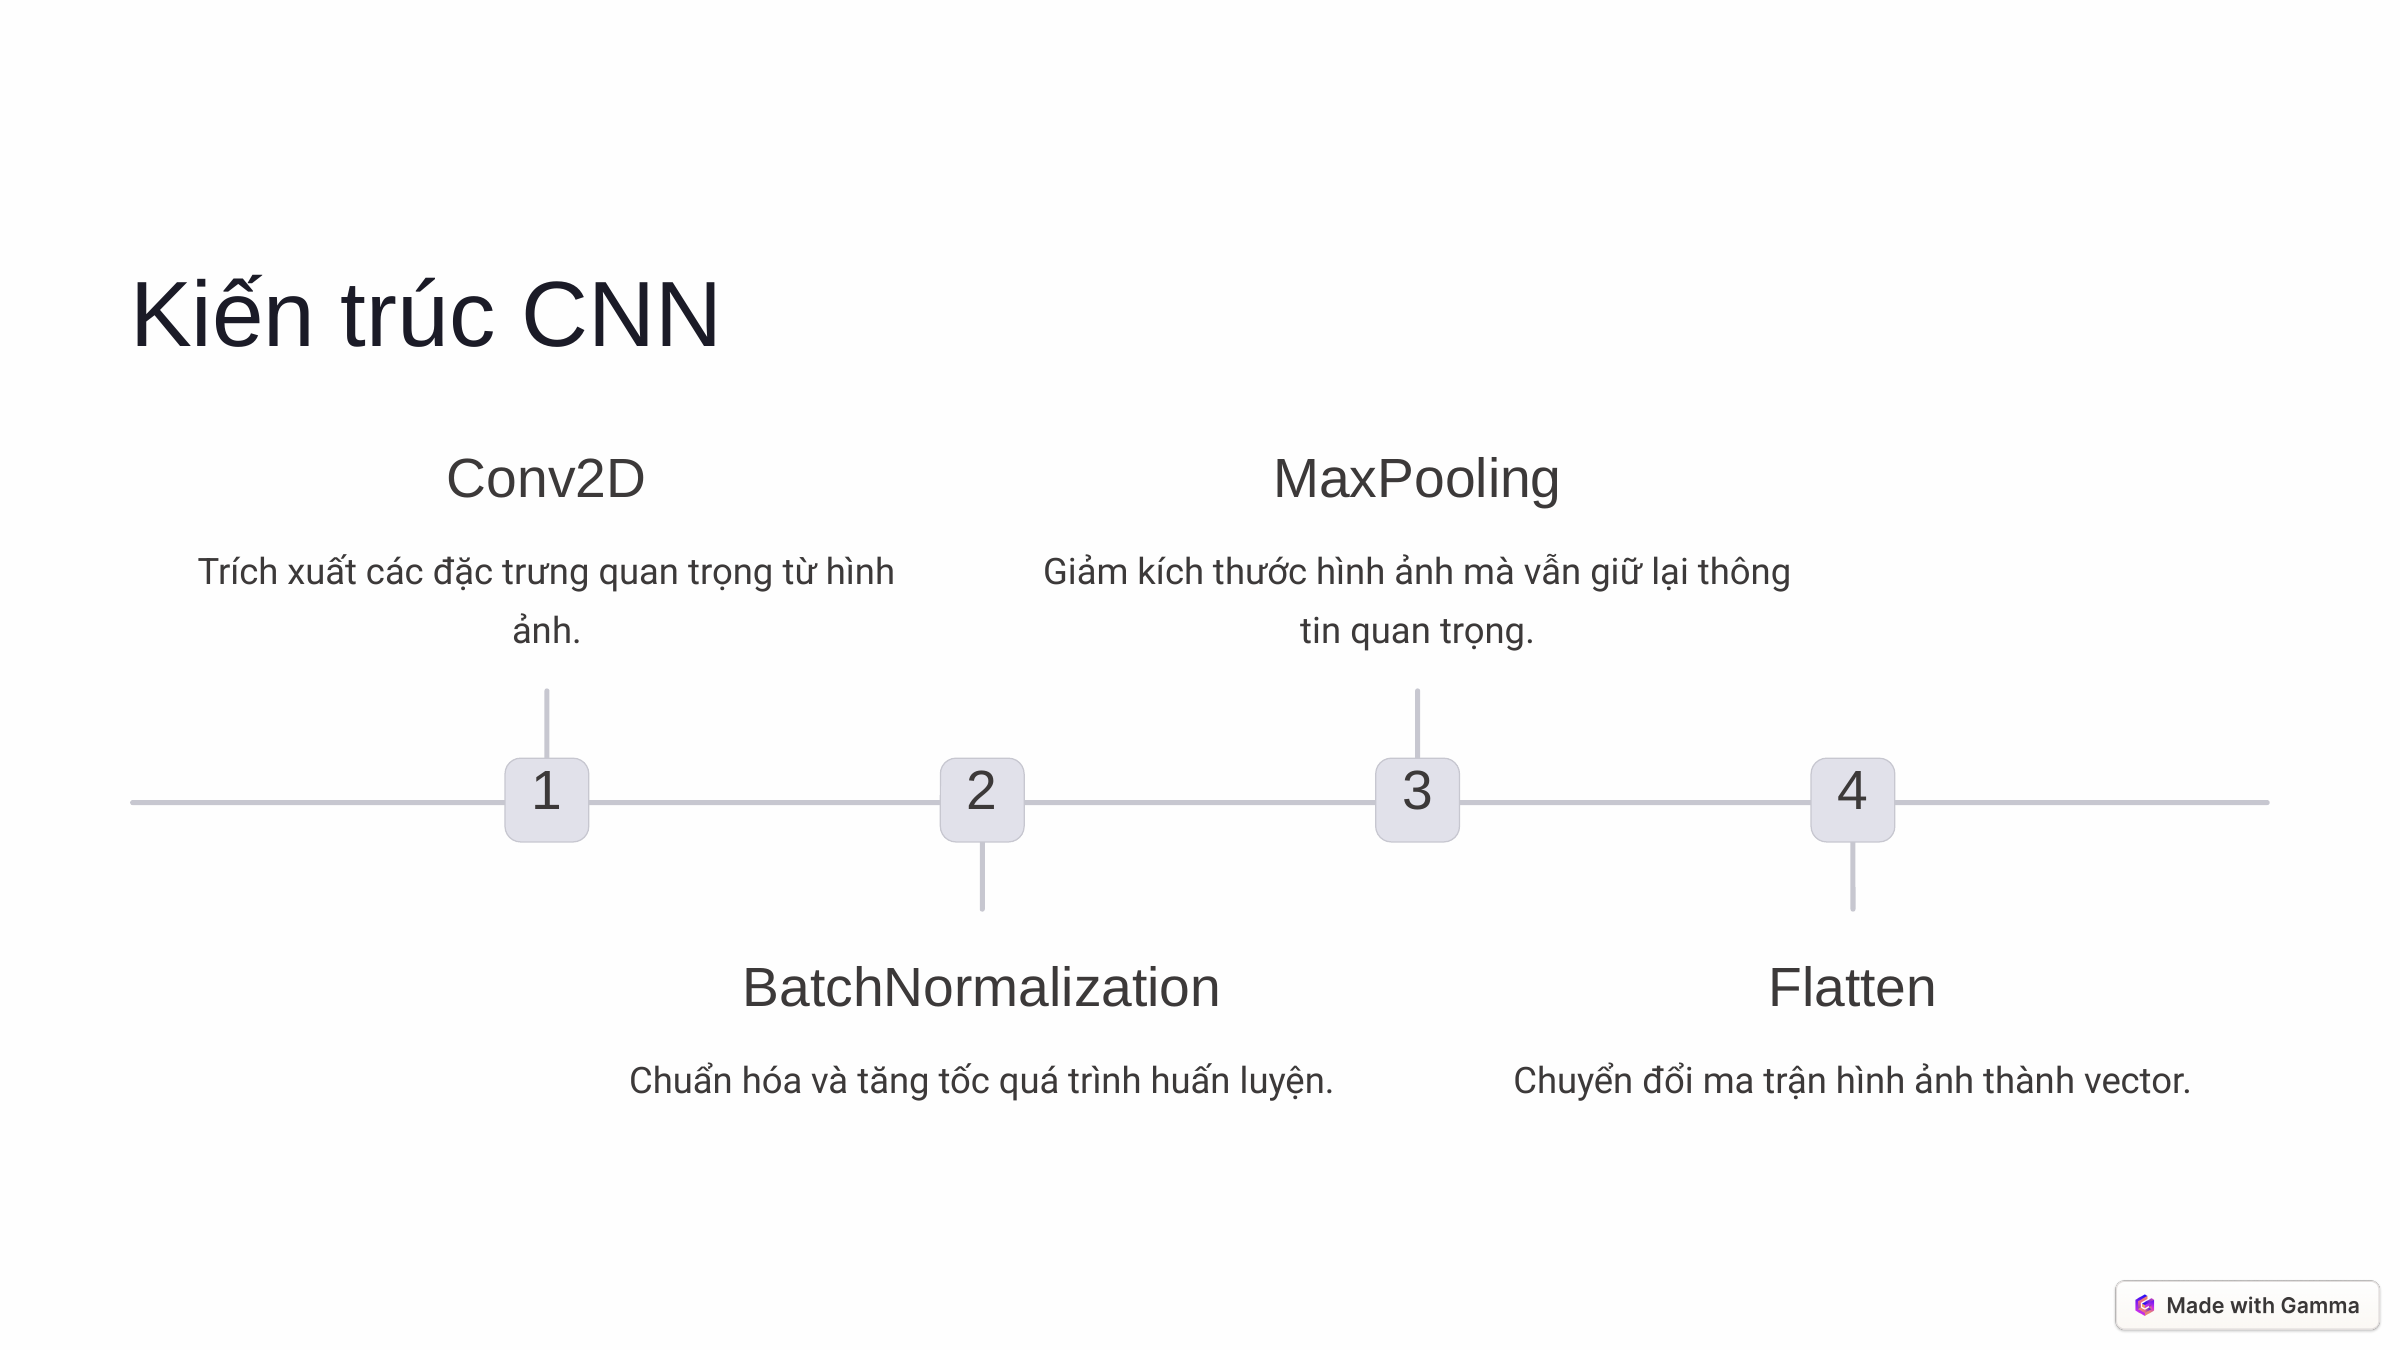

Kiến trúc CNN
Conv2D
MaxPooling
Trích xuất các đặc trưng quan trọng từ hình ảnh.
Giảm kích thước hình ảnh mà vẫn giữ lại thông tin quan trọng.

1
2
3
4

BatchNormalization
Flatten
Chuẩn hóa và tăng tốc quá trình huấn luyện.
Chuyển đổi ma trận hình ảnh thành vector.